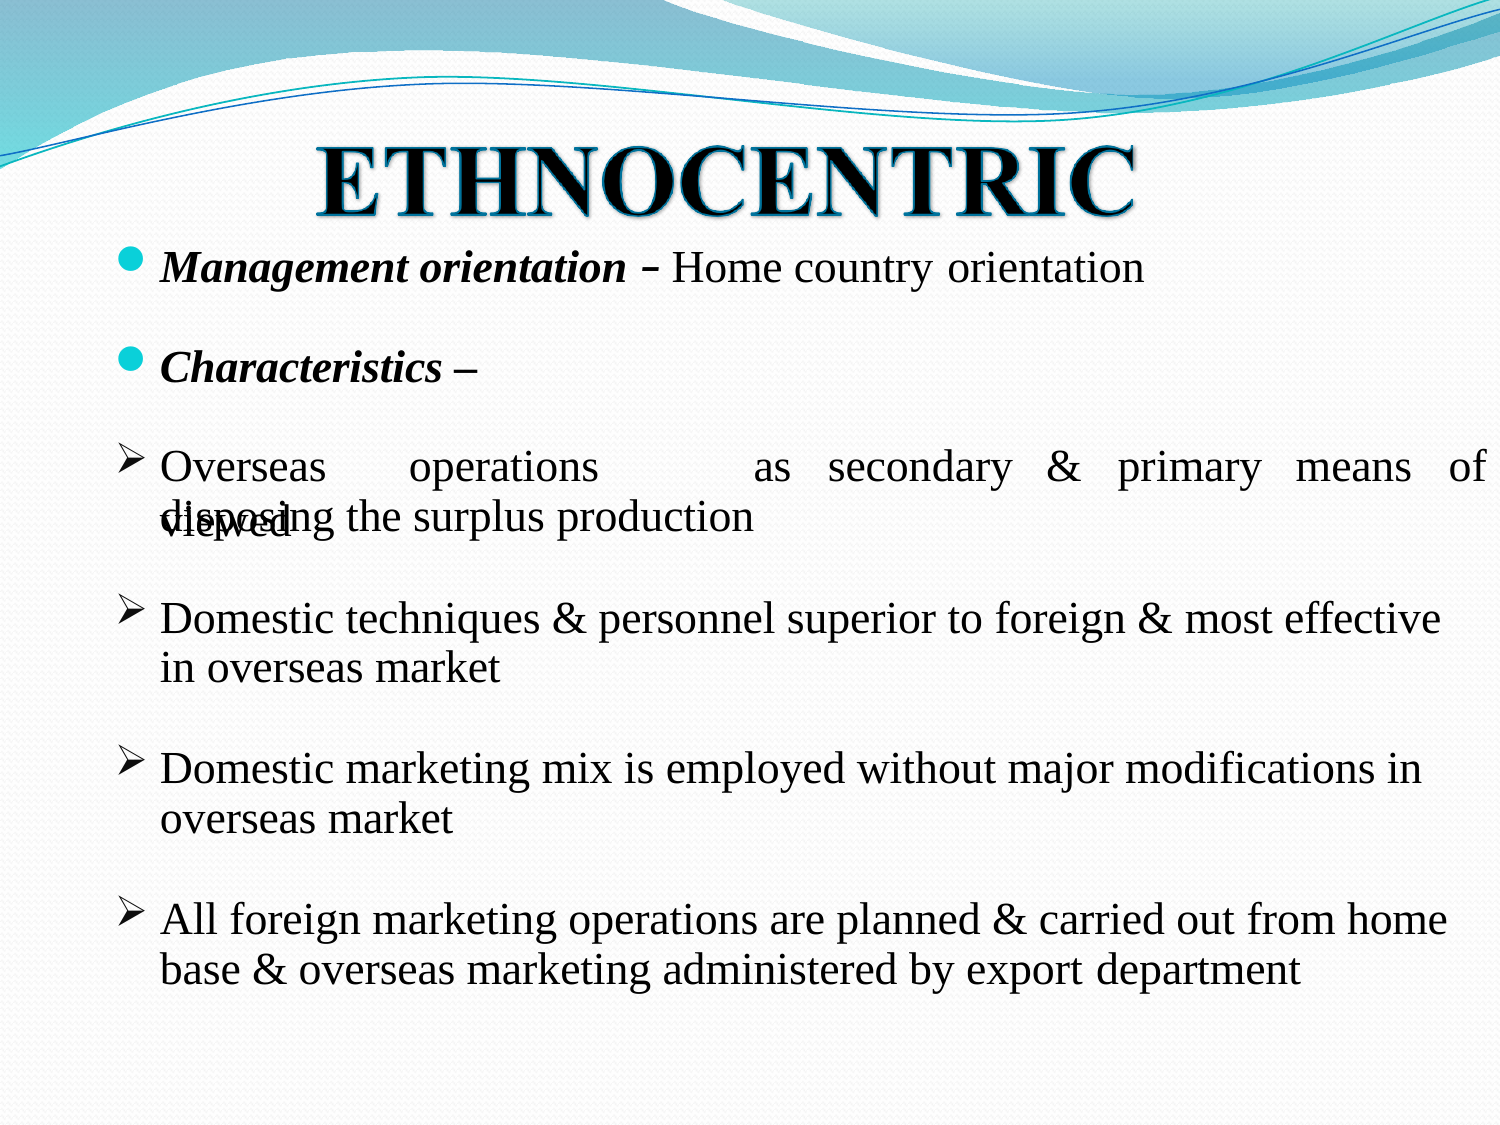

Management orientation – Home country orientation
Characteristics –
Overseas	operations	viewed
as	secondary
&	primary
means	of
disposing the surplus production

Domestic techniques & personnel superior to foreign & most effective  in overseas market

Domestic marketing mix is employed without major modifications in  overseas market

All foreign marketing operations are planned & carried out from home  base & overseas marketing administered by export department